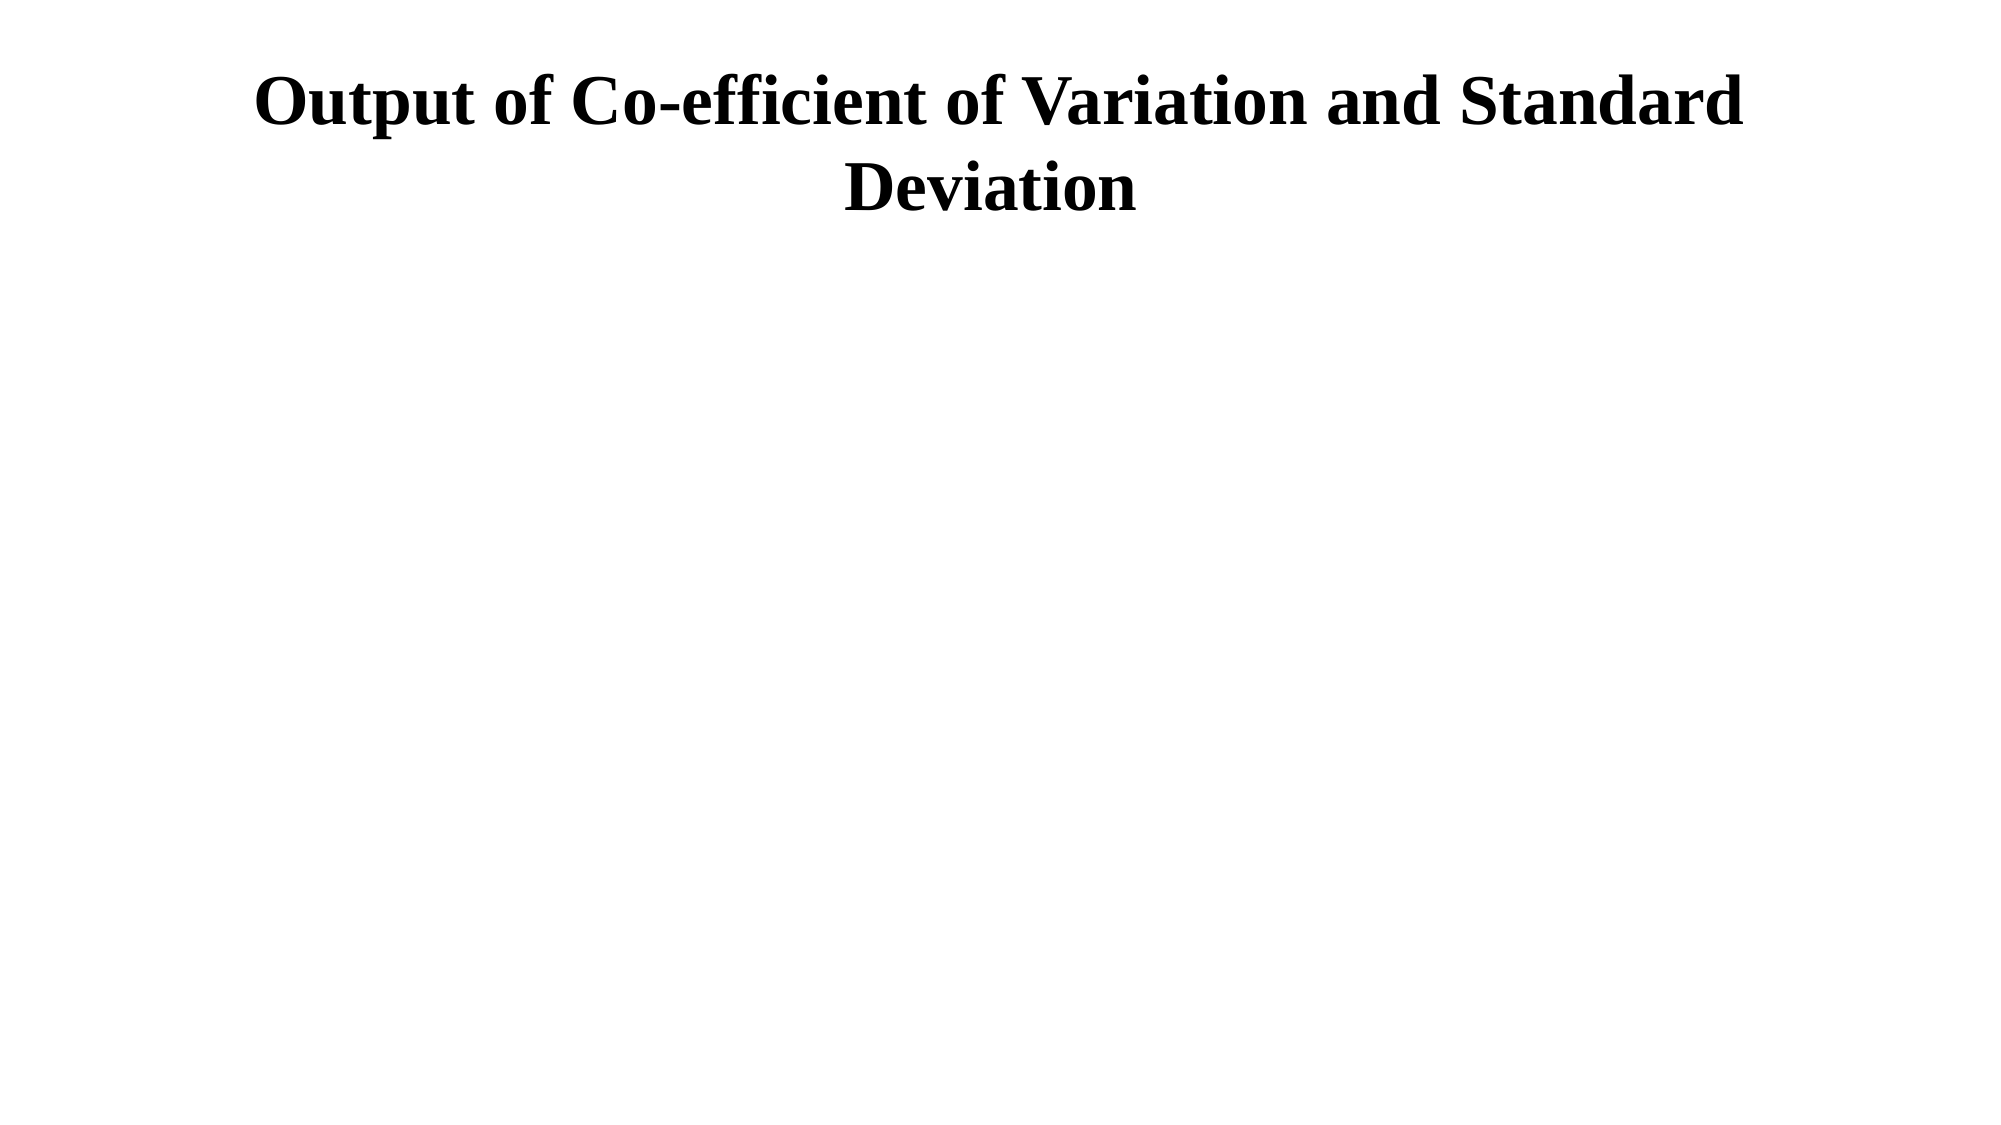

# Output of Co-efficient of Variation and Standard Deviation